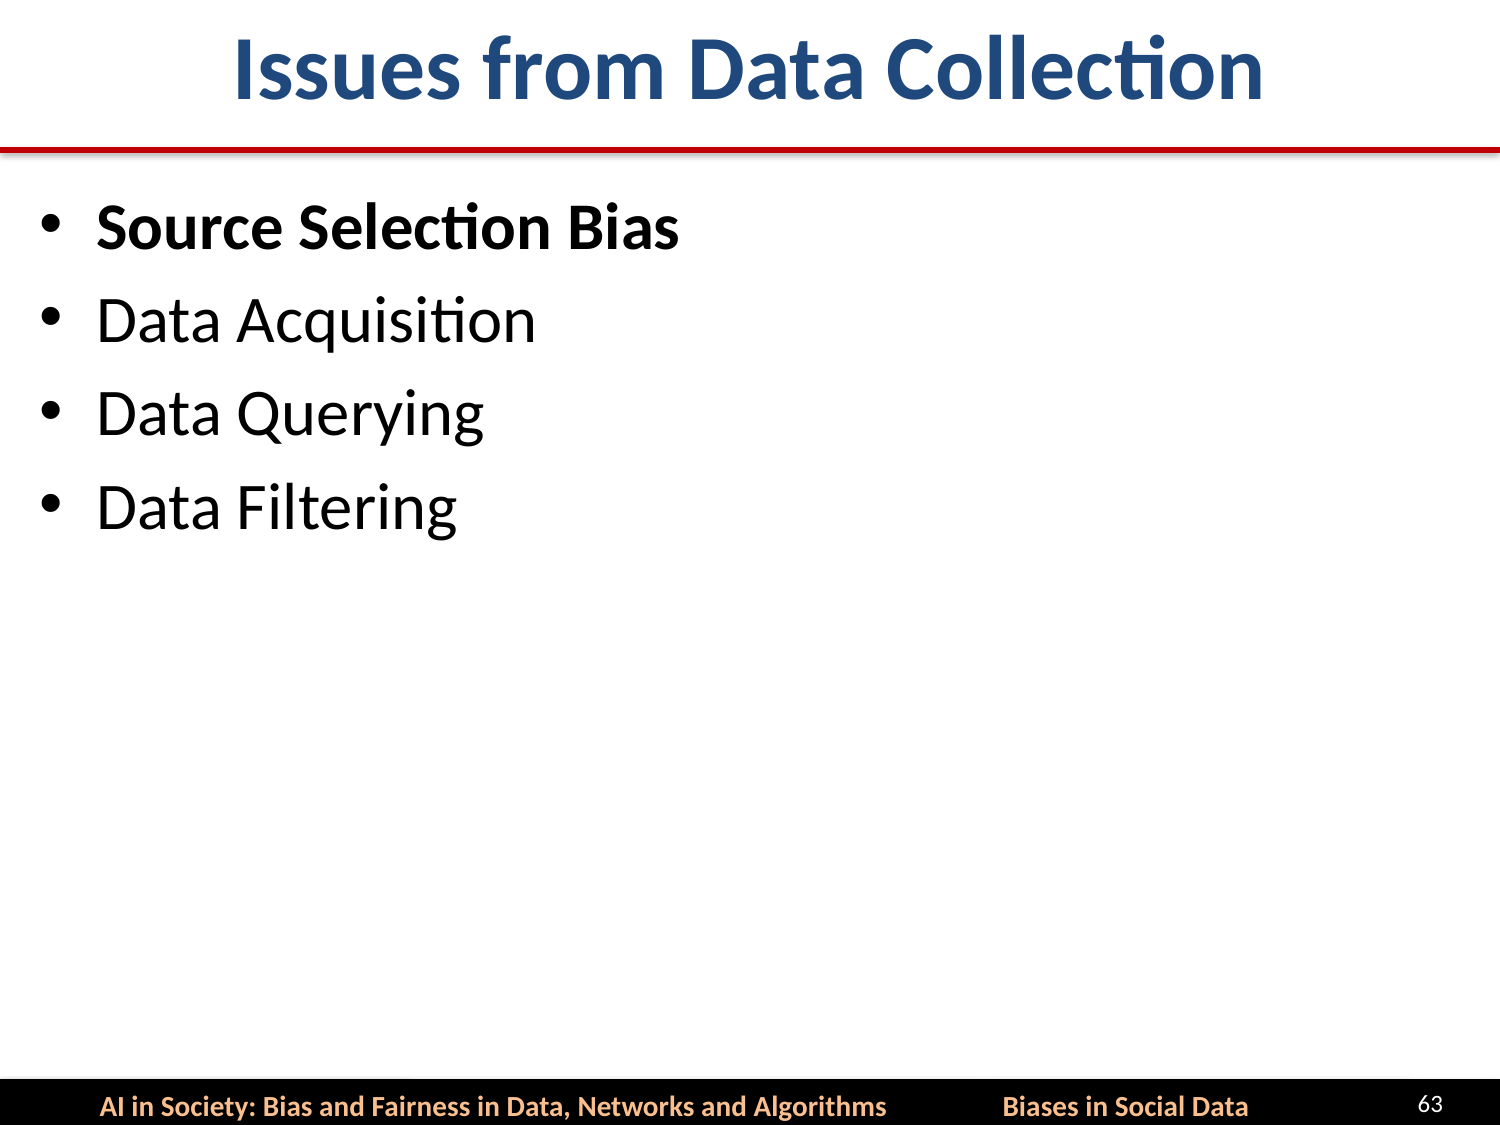

# Issues from Data Collection
Source Selection Bias
Data Acquisition
Data Querying
Data Filtering